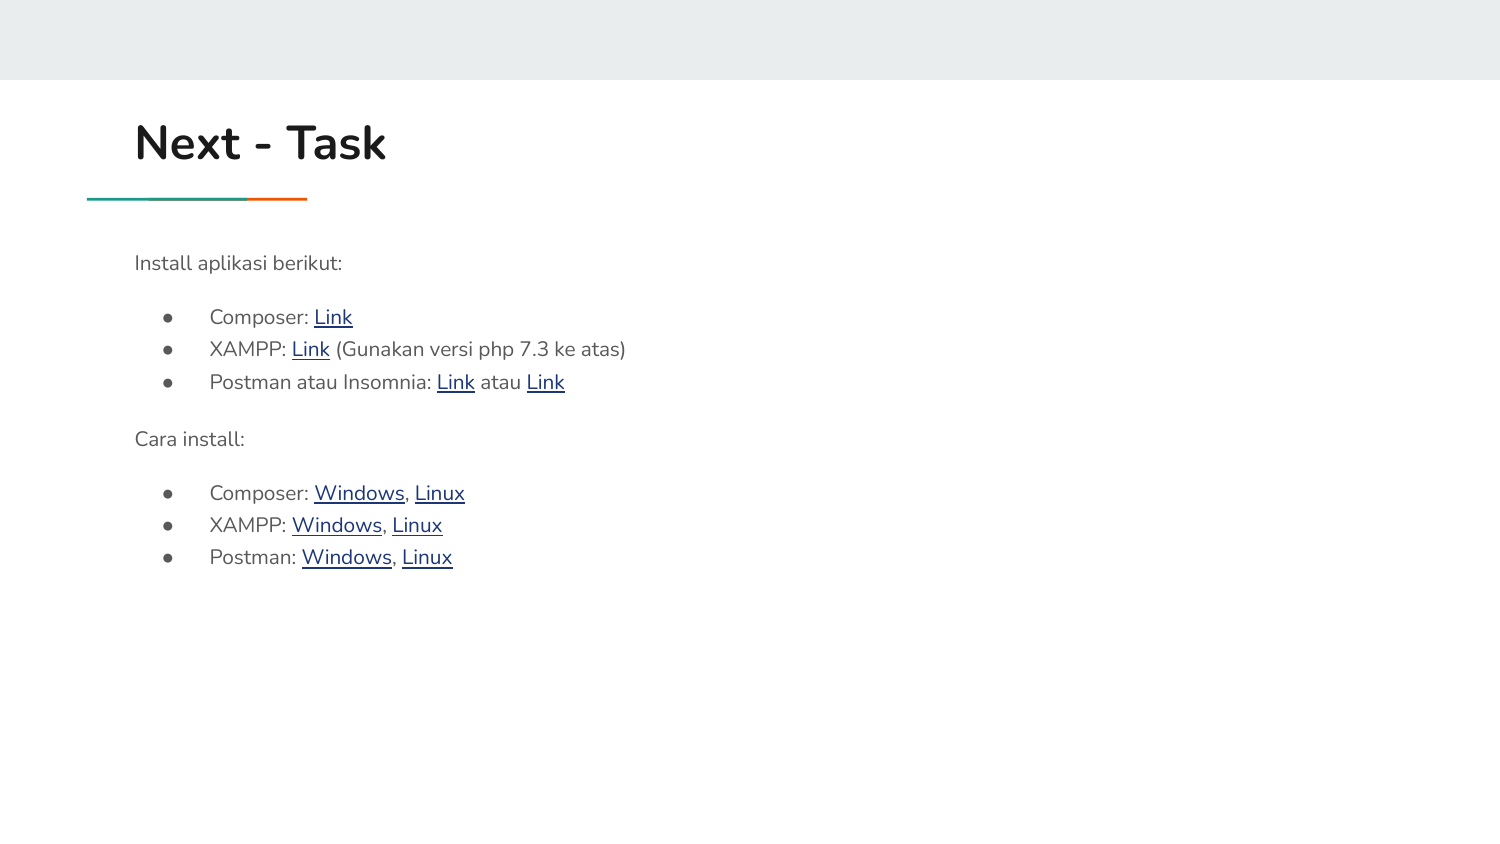

# Next - Task
Install aplikasi berikut:
Composer: Link
XAMPP: Link (Gunakan versi php 7.3 ke atas)
Postman atau Insomnia: Link atau Link
Cara install:
Composer: Windows, Linux
XAMPP: Windows, Linux
Postman: Windows, Linux